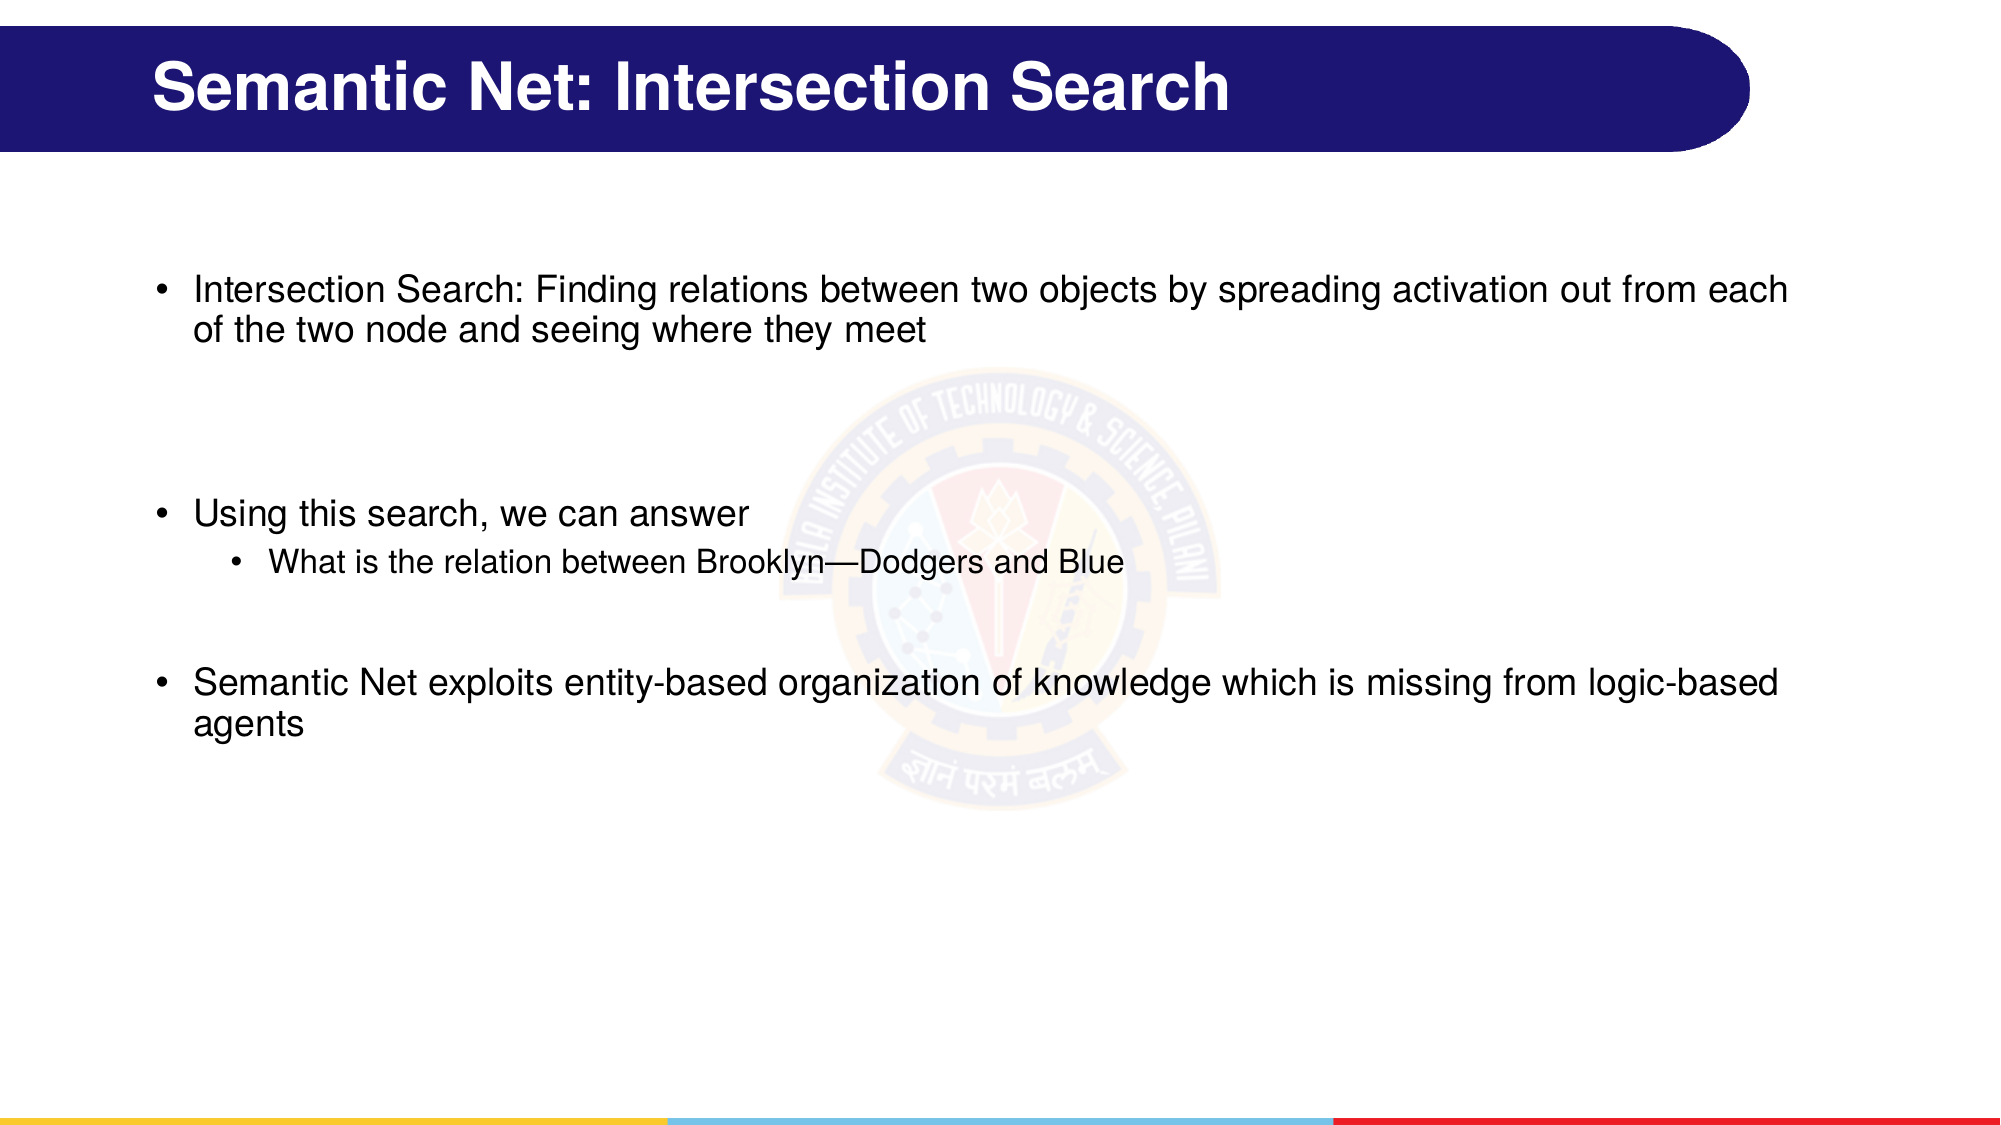

# Semantic Net: Intersection Search

Intersection Search: Finding relations between two objects by spreading activation out from each of the two node and seeing where they meet

Using this search, we can answer
What is the relation between Brooklyn—Dodgers and Blue

Semantic Net exploits entity-based organization of knowledge which is missing from logic-based agents